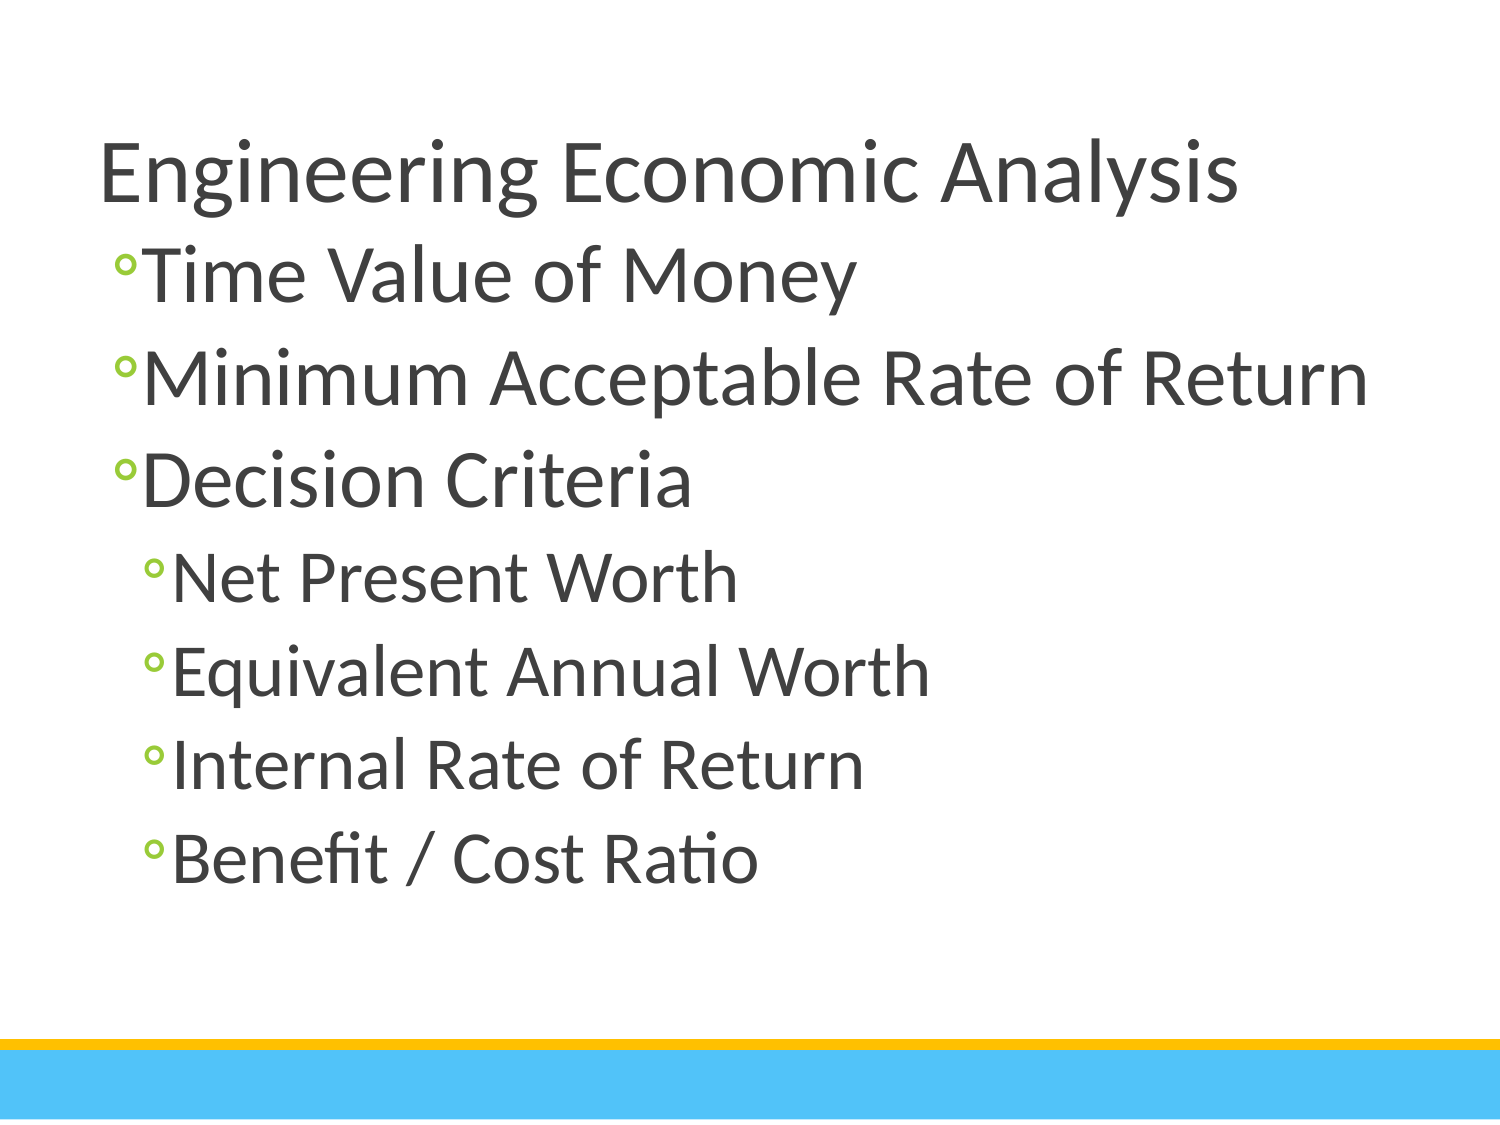

Engineering Economic Analysis
Time Value of Money
Minimum Acceptable Rate of Return
Decision Criteria
Net Present Worth
Equivalent Annual Worth
Internal Rate of Return
Benefit / Cost Ratio